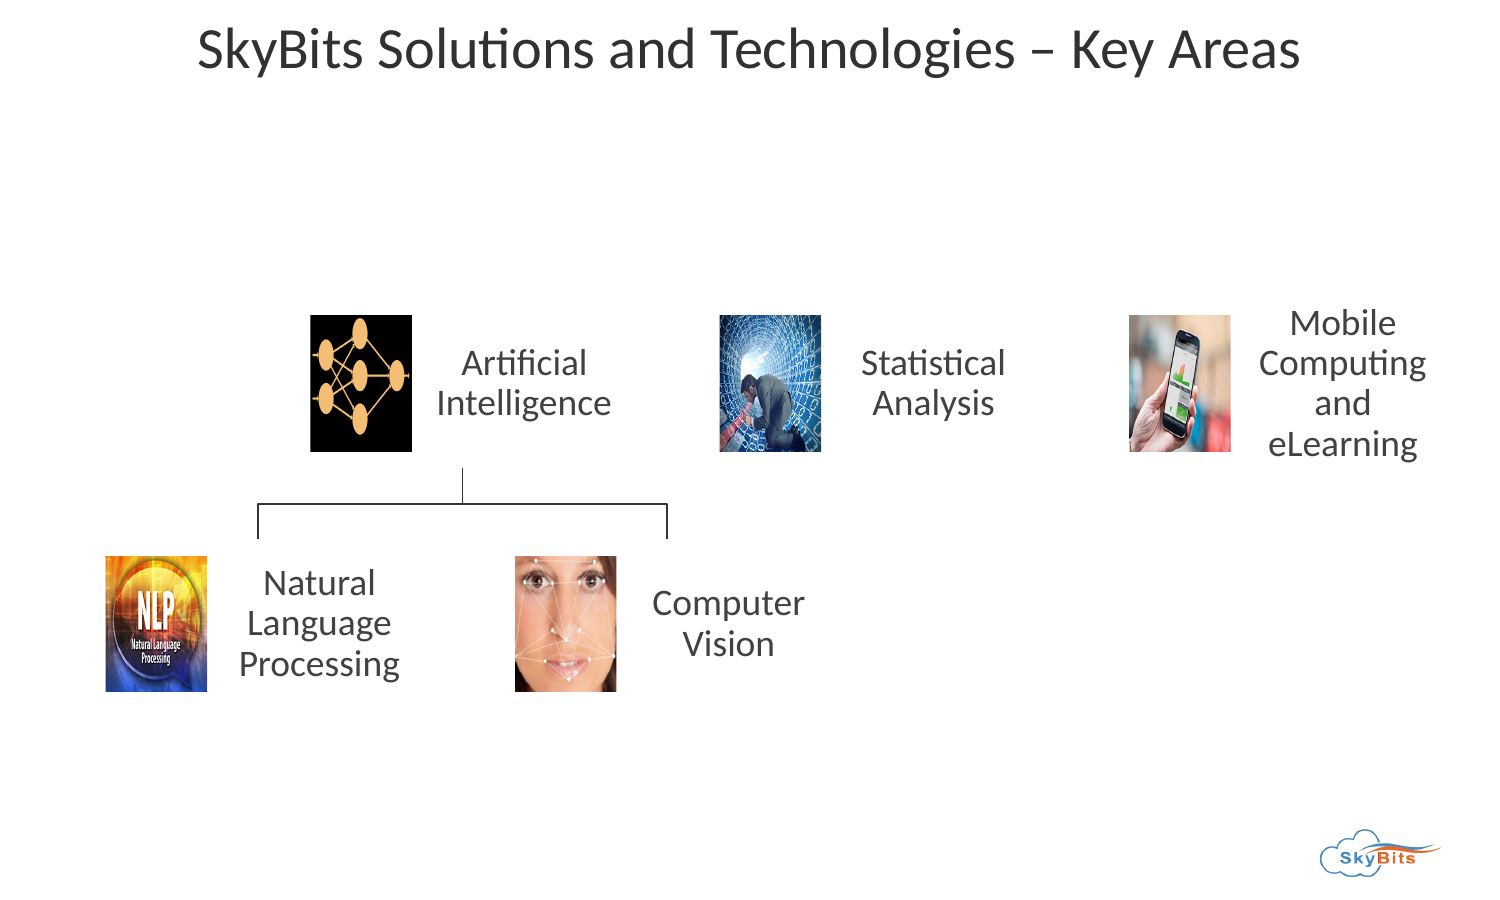

# SkyBits Solutions and Technologies – Key Areas
Artificial Intelligence
Natural Language Processing
Computer Vision
Statistical Analysis
Mobile Computing and eLearning